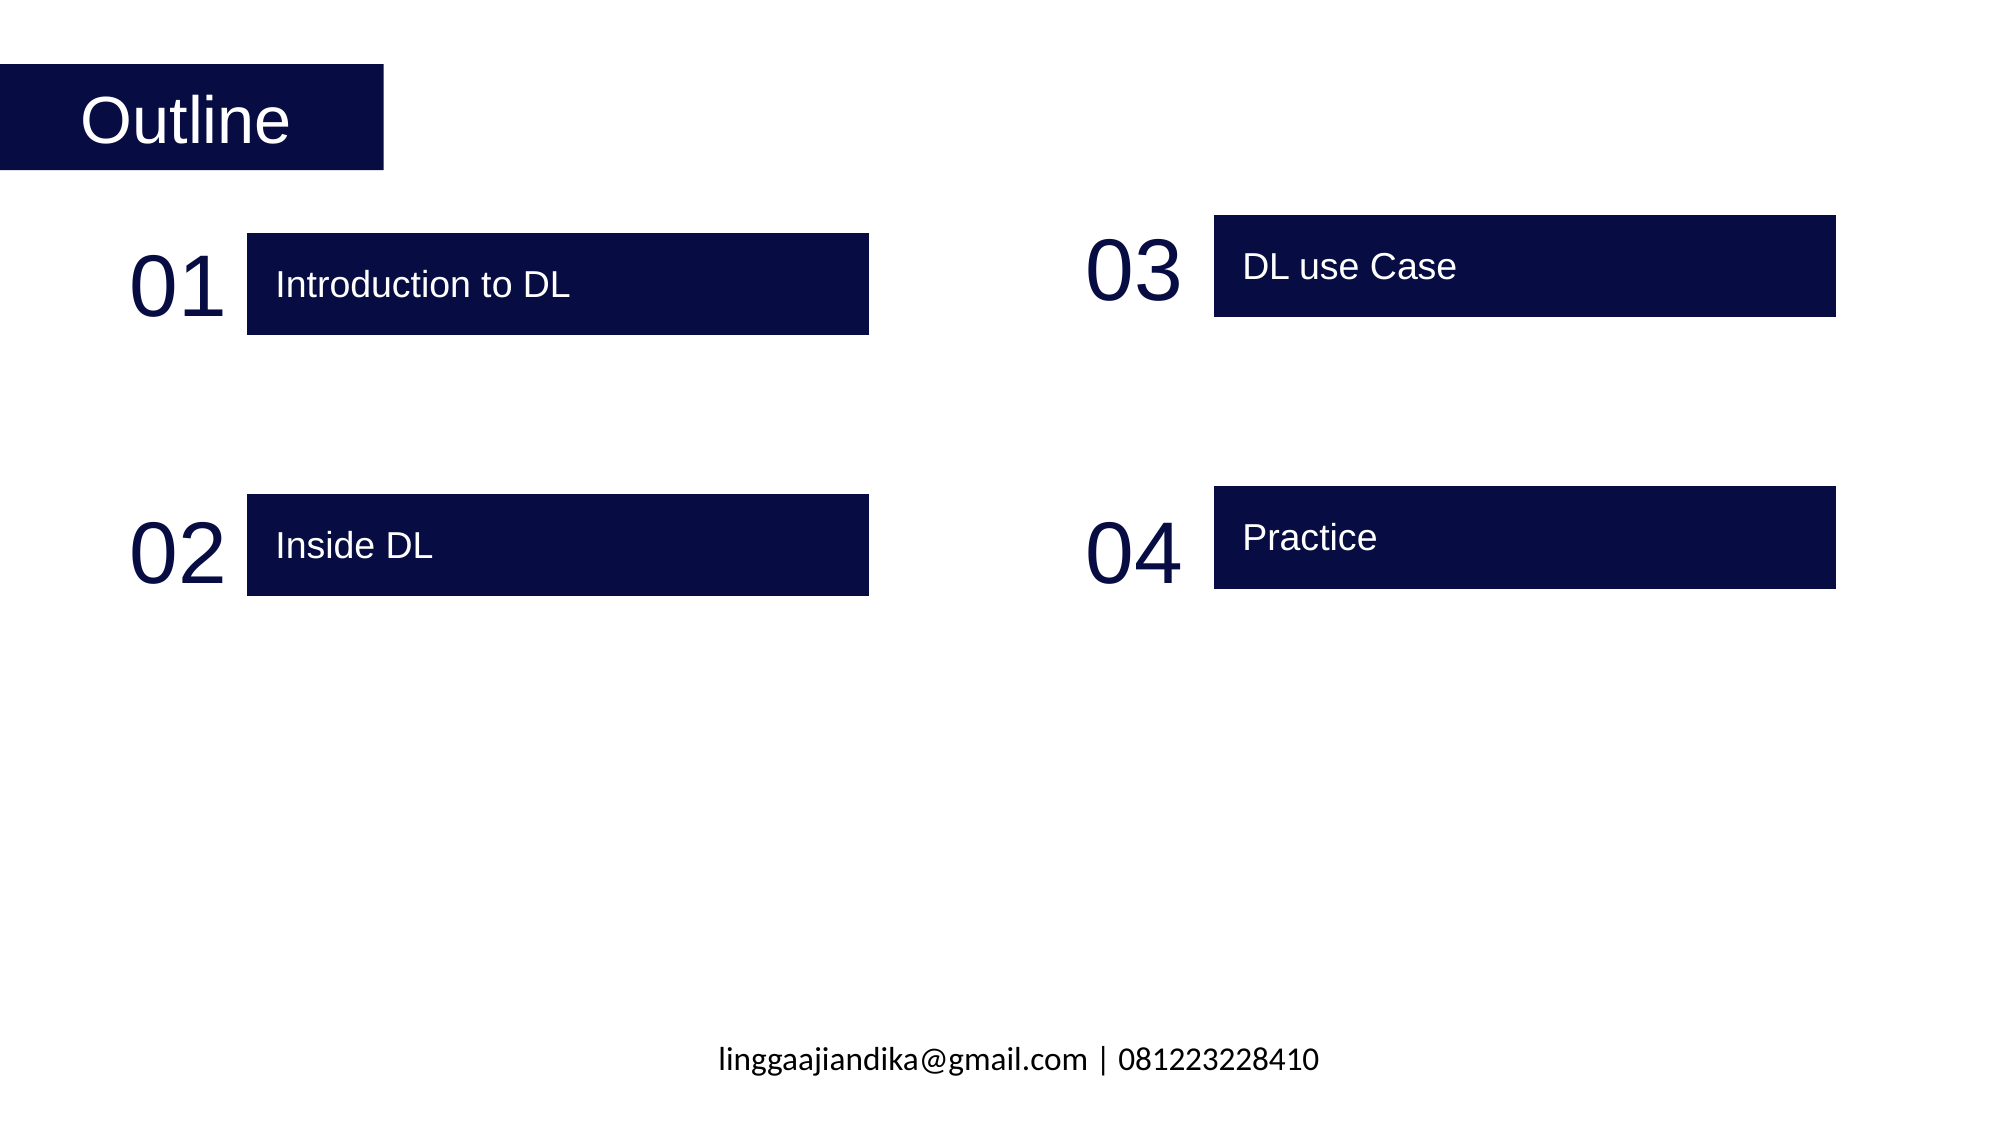

Outline
03
| DL use Case |
| --- |
01
| Introduction to DL |
| --- |
| Practice |
| --- |
| Inside DL |
| --- |
04
02
06
linggaajiandika@gmail.com | 081223228410